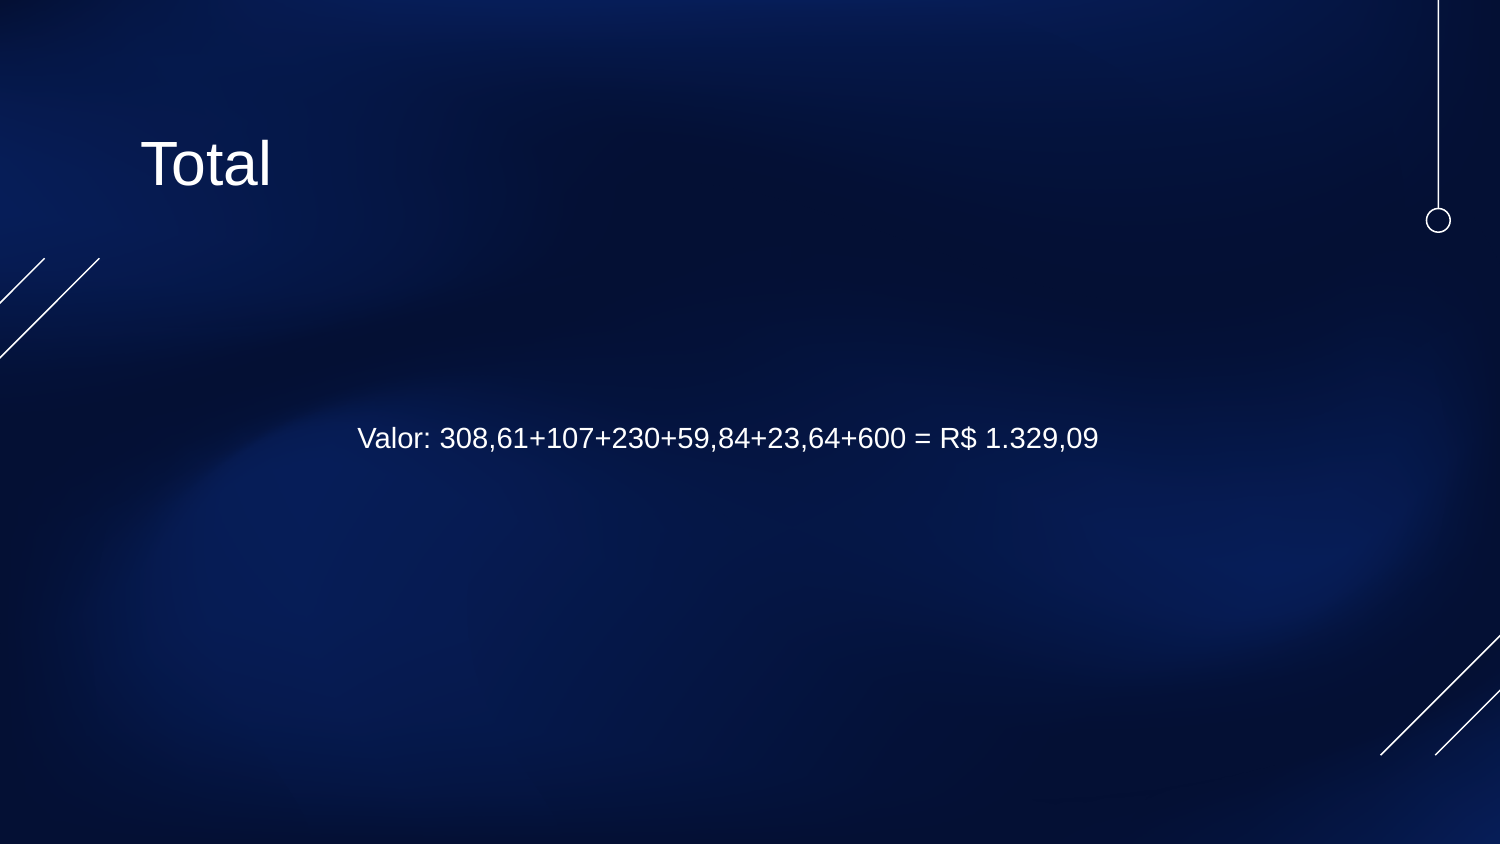

# Total
Valor: 308,61+107+230+59,84+23,64+600 = R$ 1.329,09